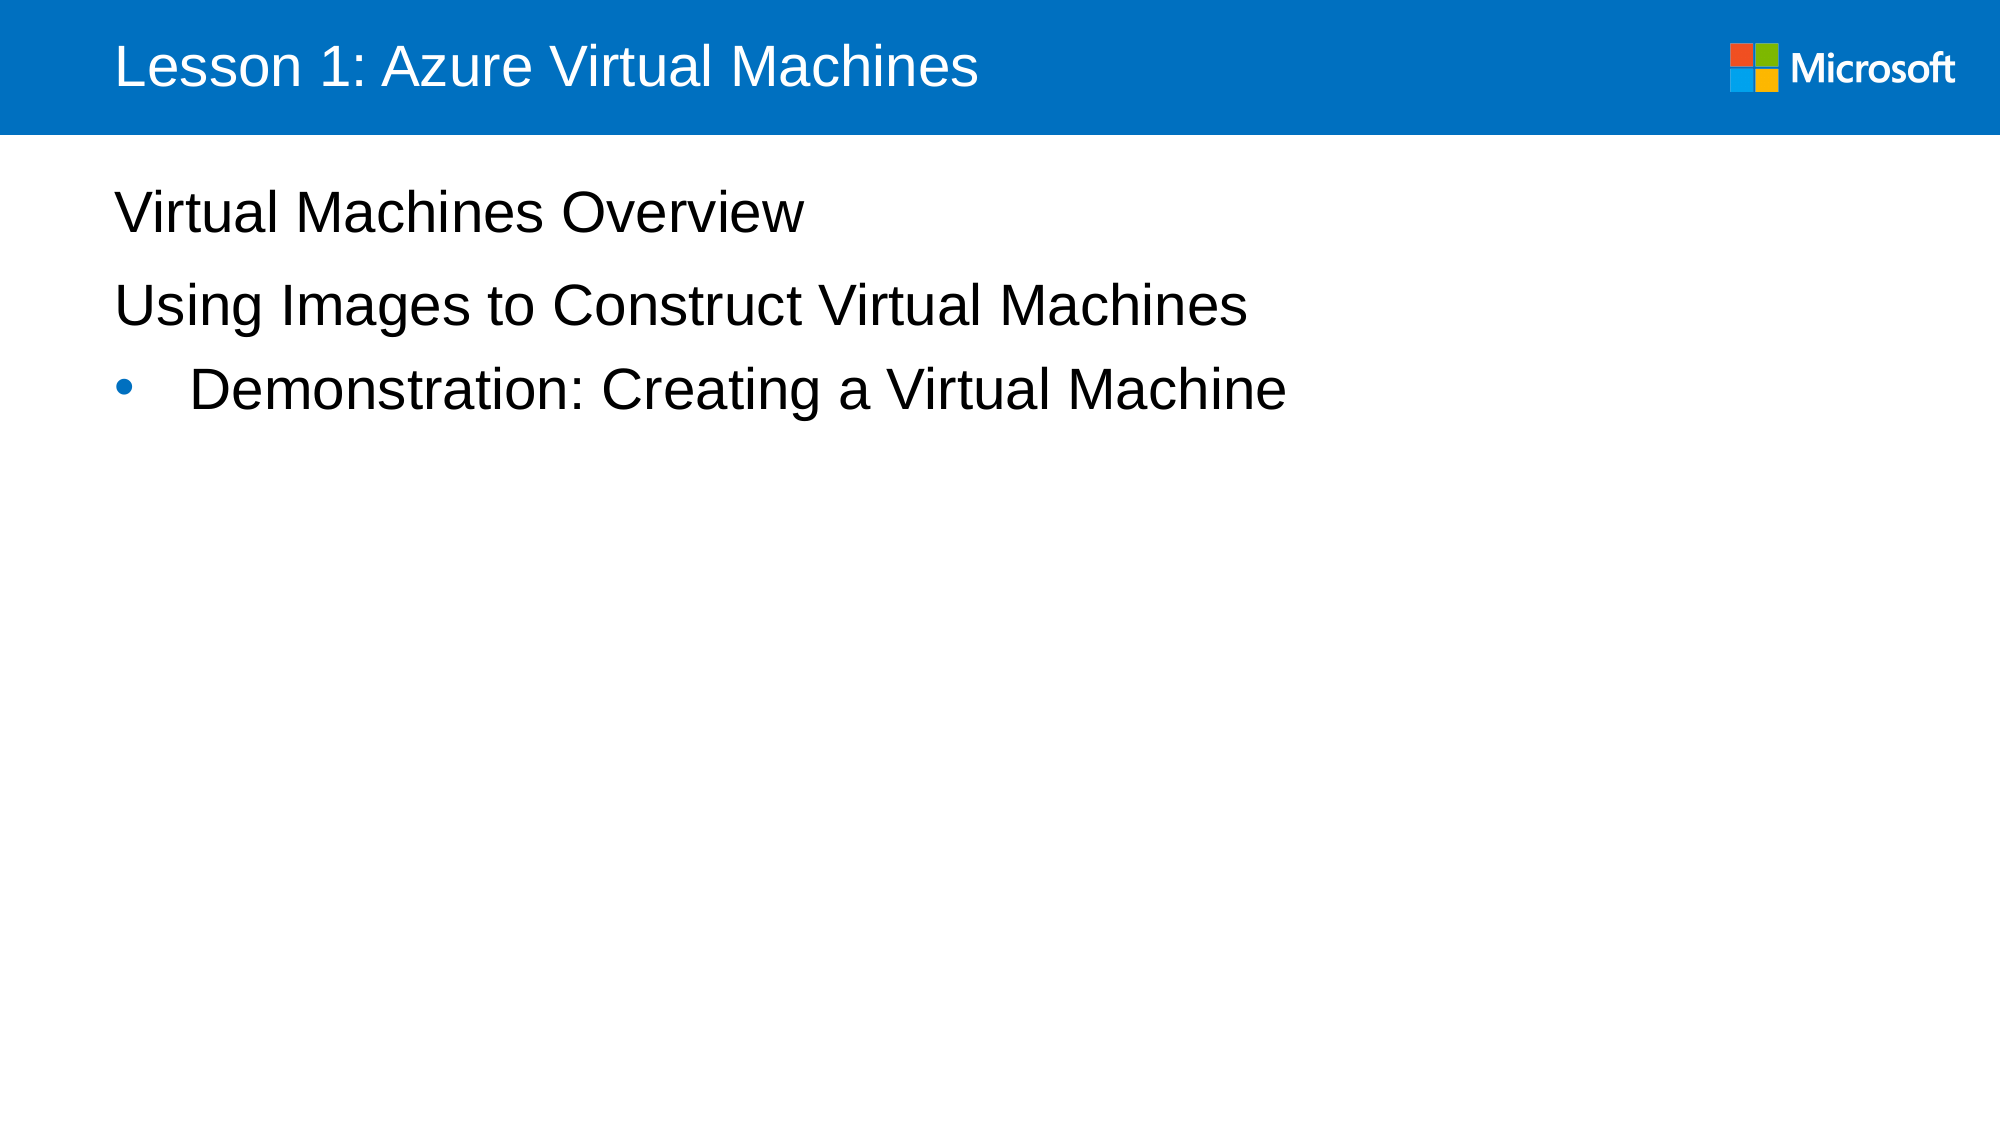

# Lesson 1: Azure Virtual Machines
Virtual Machines Overview
Using Images to Construct Virtual Machines
Demonstration: Creating a Virtual Machine